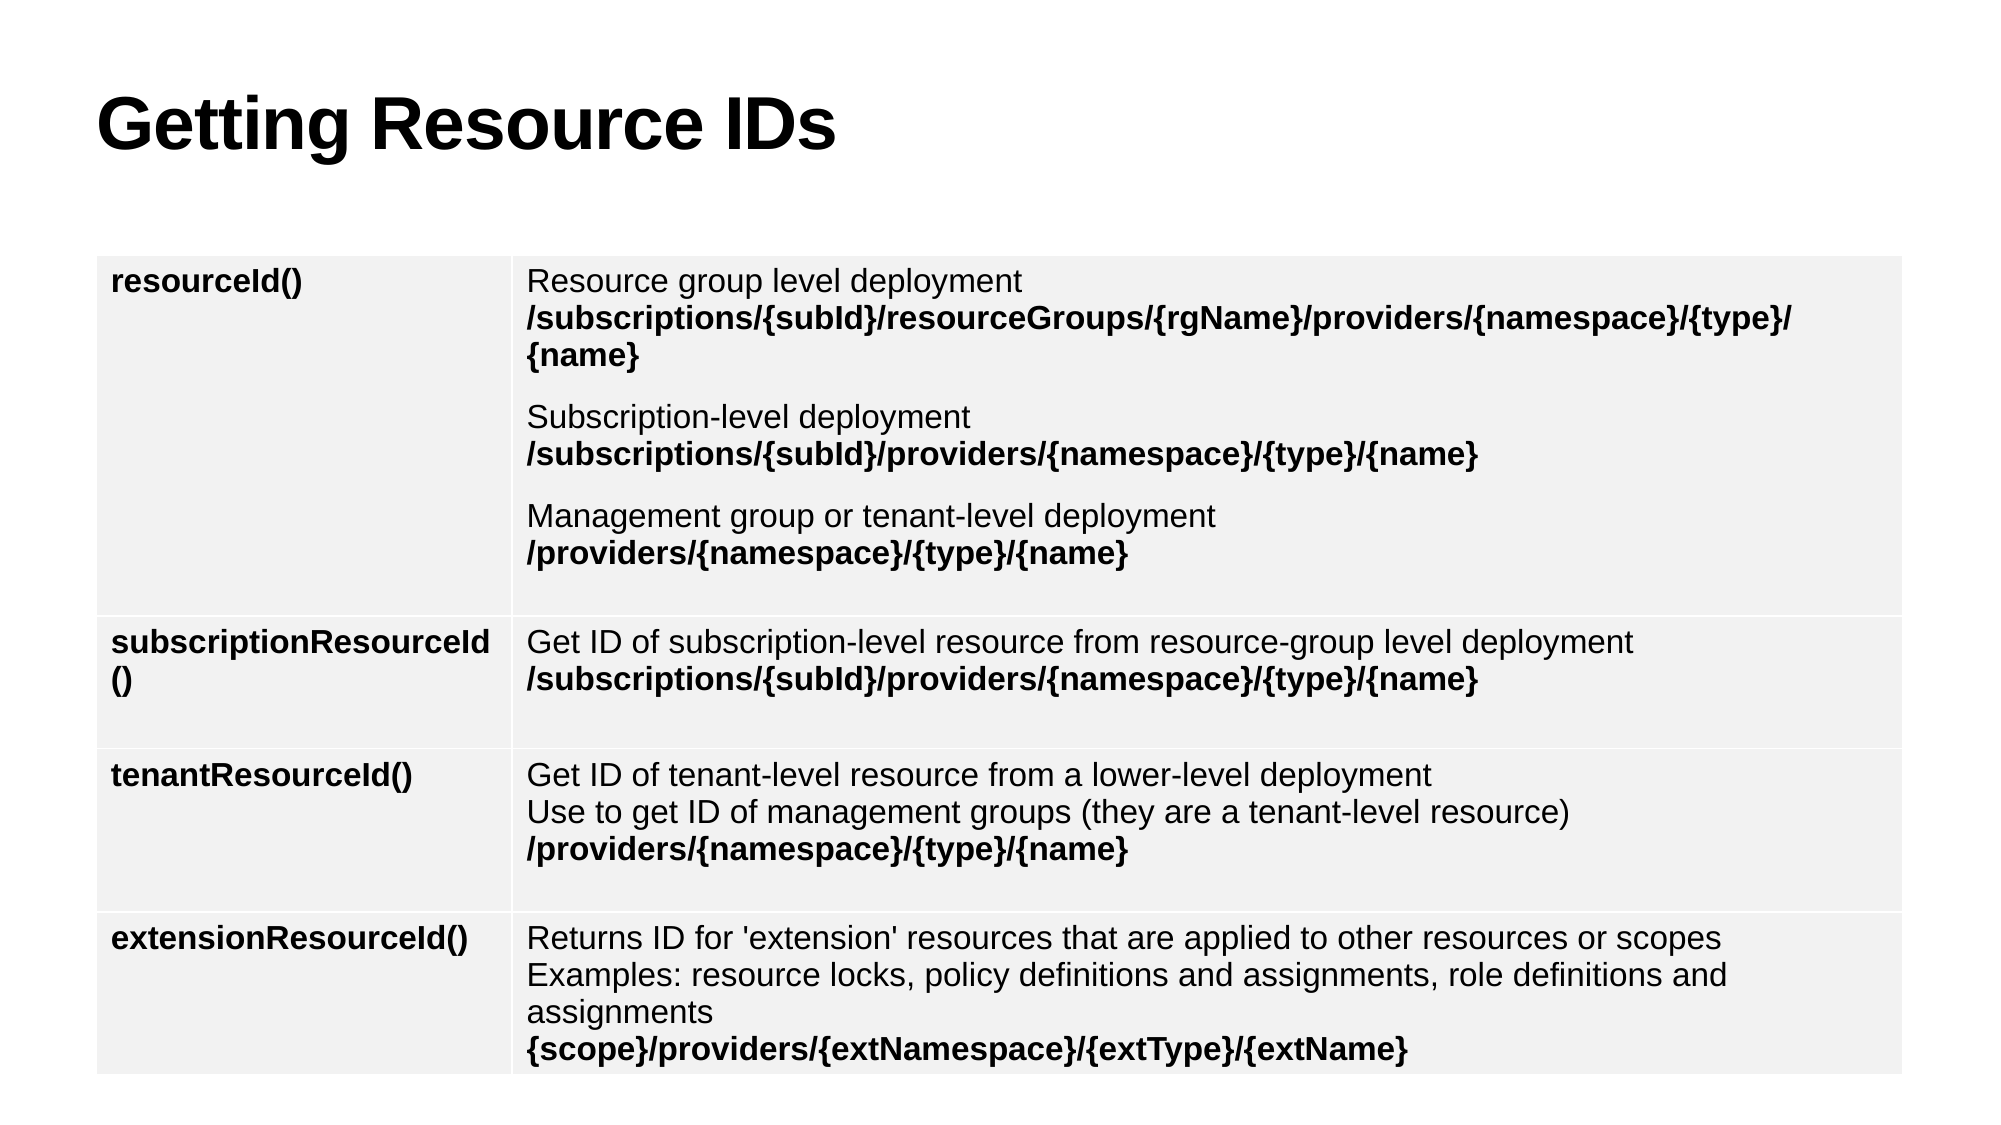

# Getting Resource IDs
| resourceId() | Resource group level deployment /subscriptions/{subId}/resourceGroups/{rgName}/providers/{namespace}/{type}/{name} Subscription-level deployment /subscriptions/{subId}/providers/{namespace}/{type}/{name} Management group or tenant-level deployment /providers/{namespace}/{type}/{name} |
| --- | --- |
| subscriptionResourceId() | Get ID of subscription-level resource from resource-group level deployment /subscriptions/{subId}/providers/{namespace}/{type}/{name} |
| tenantResourceId() | Get ID of tenant-level resource from a lower-level deployment Use to get ID of management groups (they are a tenant-level resource) /providers/{namespace}/{type}/{name} |
| extensionResourceId() | Returns ID for 'extension' resources that are applied to other resources or scopes Examples: resource locks, policy definitions and assignments, role definitions and assignments {scope}/providers/{extNamespace}/{extType}/{extName} |